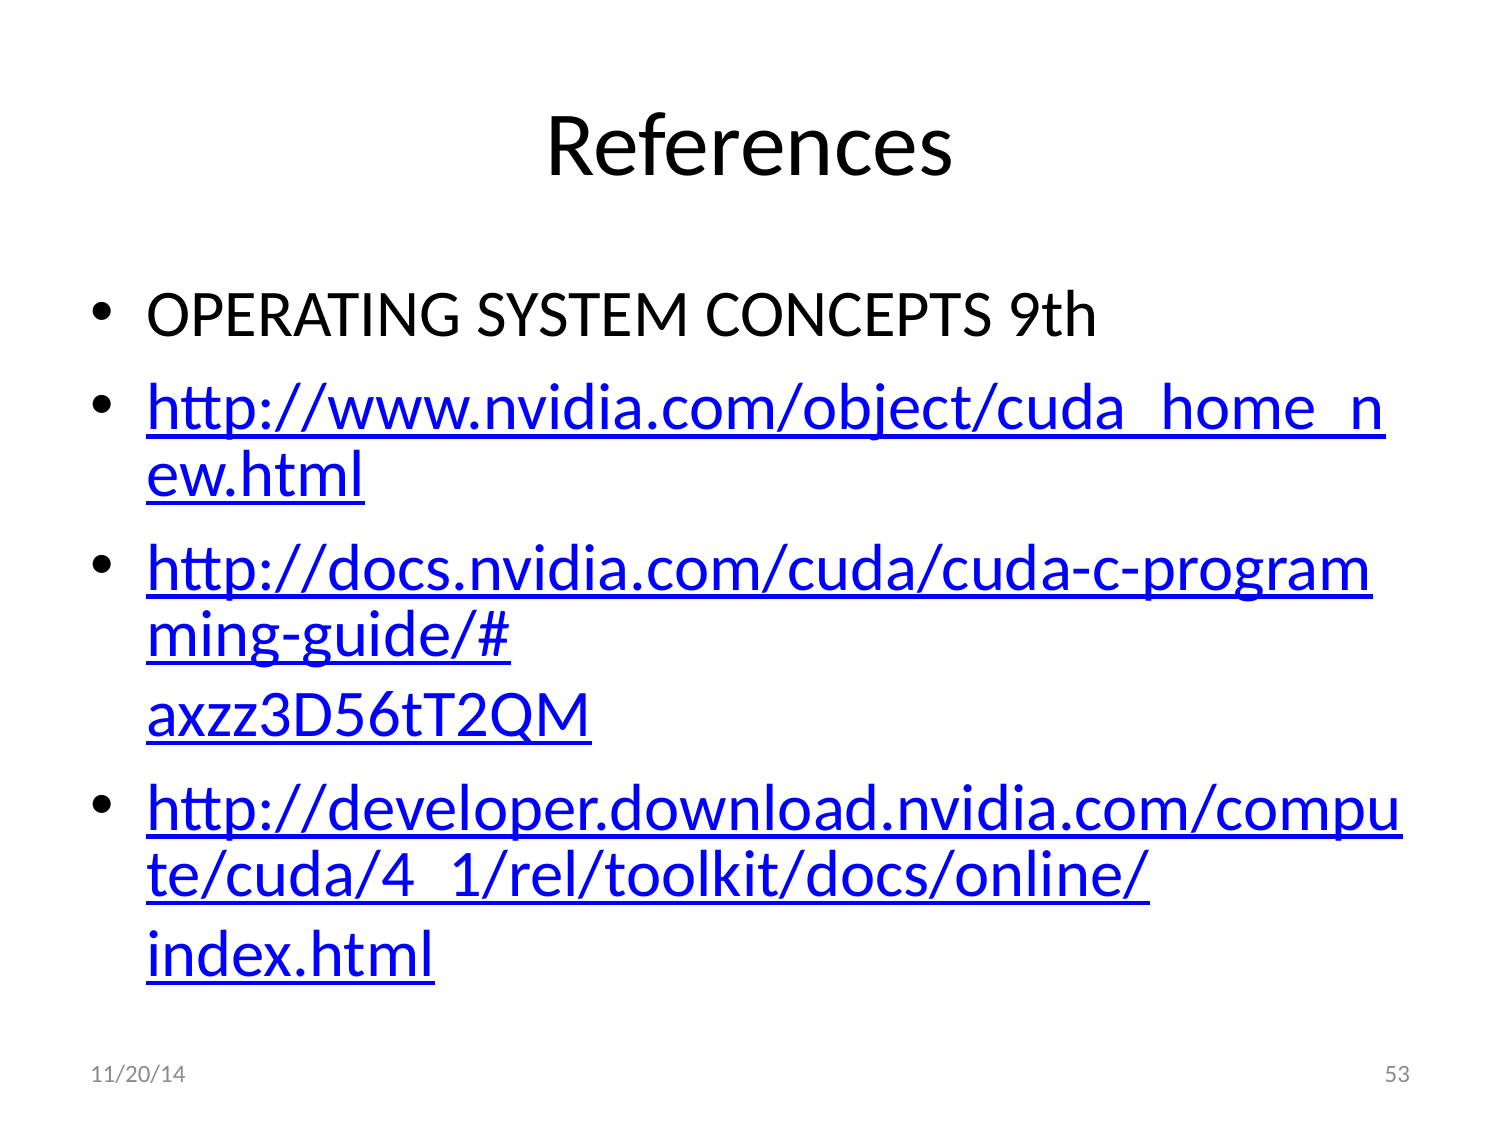

# References
OPERATING SYSTEM CONCEPTS 9th
http://www.nvidia.com/object/cuda_home_new.html
http://docs.nvidia.com/cuda/cuda-c-programming-guide/#axzz3D56tT2QM
http://developer.download.nvidia.com/compute/cuda/4_1/rel/toolkit/docs/online/index.html

11/20/14
53